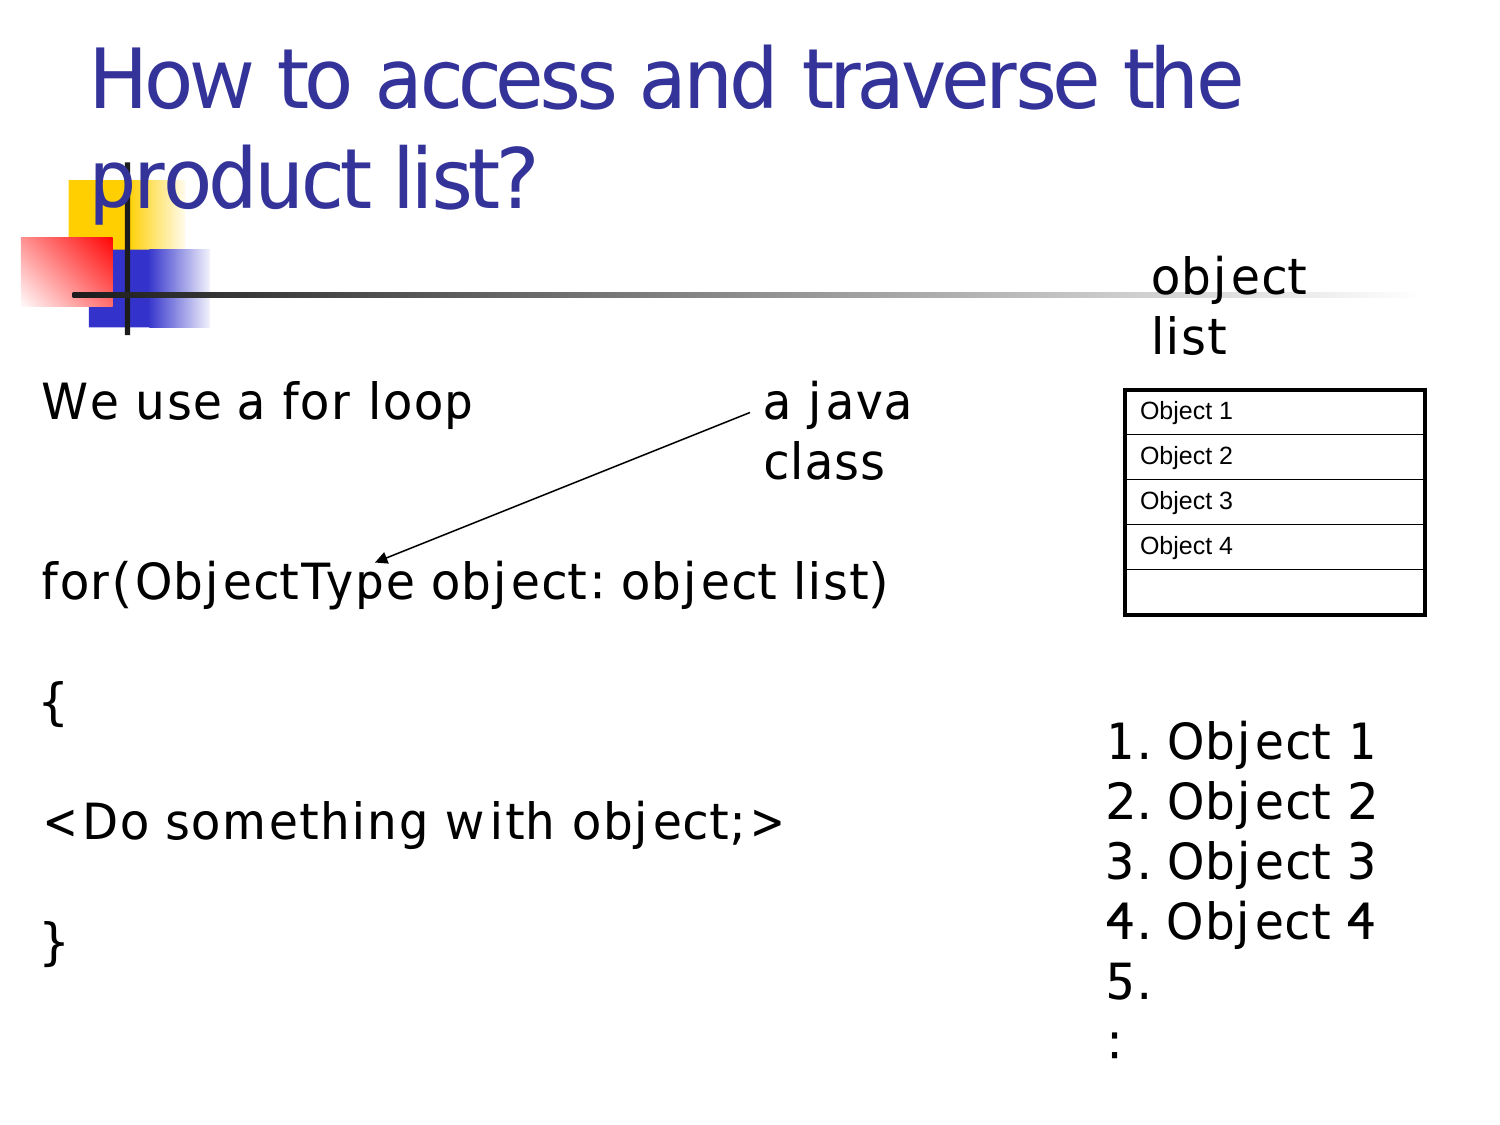

# How to access and traverse the product list?
object list
We use a for loop

for(ObjectType object: object list)

{

<Do something with object;>

}

a java class
| Object 1 |
| --- |
| Object 2 |
| Object 3 |
| Object 4 |
|  |

1. Object 1
2. Object 2
3. Object 3
4. Object 4
5.
: